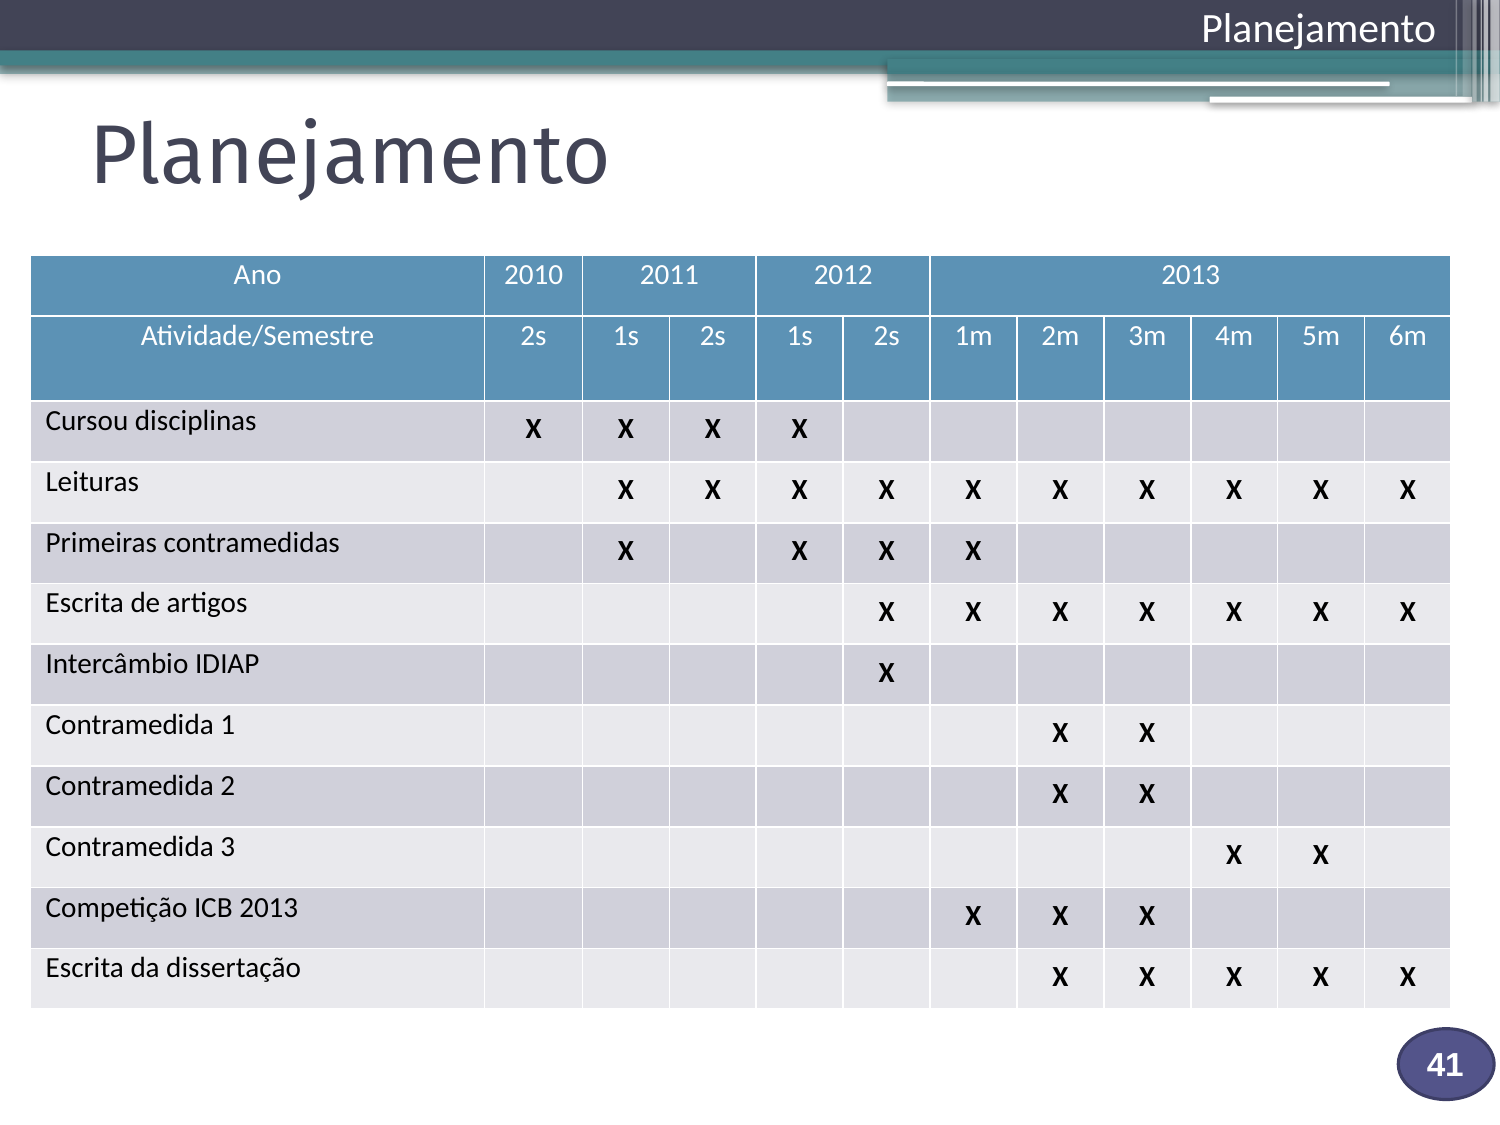

Planejamento
# Planejamento
| Ano | 2010 | 2011 |  | 2012 |  | 2013 |  |  |  |  |  |
| --- | --- | --- | --- | --- | --- | --- | --- | --- | --- | --- | --- |
| Atividade/Semestre | 2s | 1s | 2s | 1s | 2s | 1m | 2m | 3m | 4m | 5m | 6m |
| Cursou disciplinas | X | X | X | X |  |  |  |  |  |  |  |
| Leituras |  | X | X | X | X | X | X | X | X | X | X |
| Primeiras contramedidas |  | X |  | X | X | X |  |  |  |  |  |
| Escrita de artigos |  |  |  |  | X | X | X | X | X | X | X |
| Intercâmbio IDIAP |  |  |  |  | X |  |  |  |  |  |  |
| Contramedida 1 |  |  |  |  |  |  | X | X |  |  |  |
| Contramedida 2 |  |  |  |  |  |  | X | X |  |  |  |
| Contramedida 3 |  |  |  |  |  |  |  |  | X | X |  |
| Competição ICB 2013 |  |  |  |  |  | X | X | X |  |  |  |
| Escrita da dissertação |  |  |  |  |  |  | X | X | X | X | X |